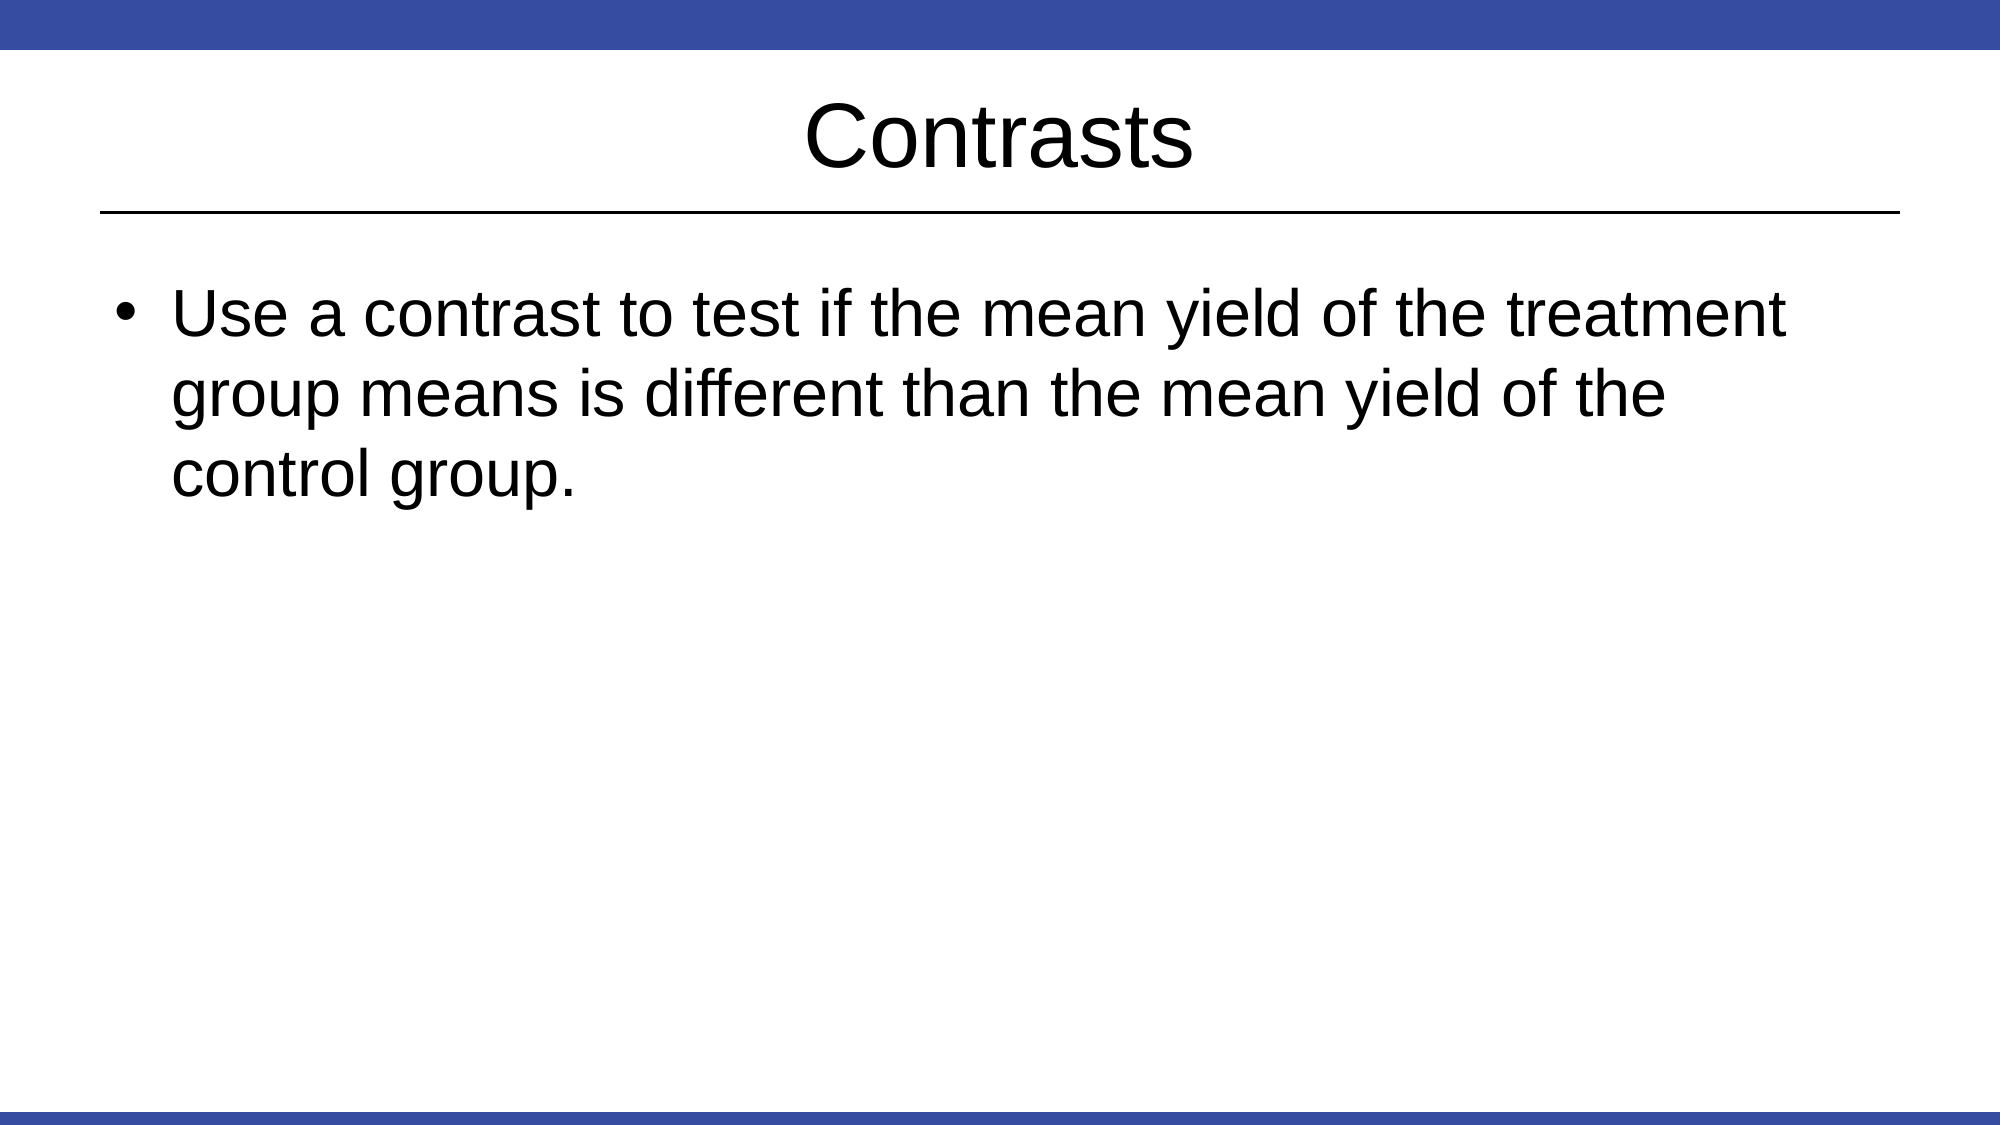

# Contrasts
Use a contrast to test if the mean yield of the treatment group means is different than the mean yield of the control group.